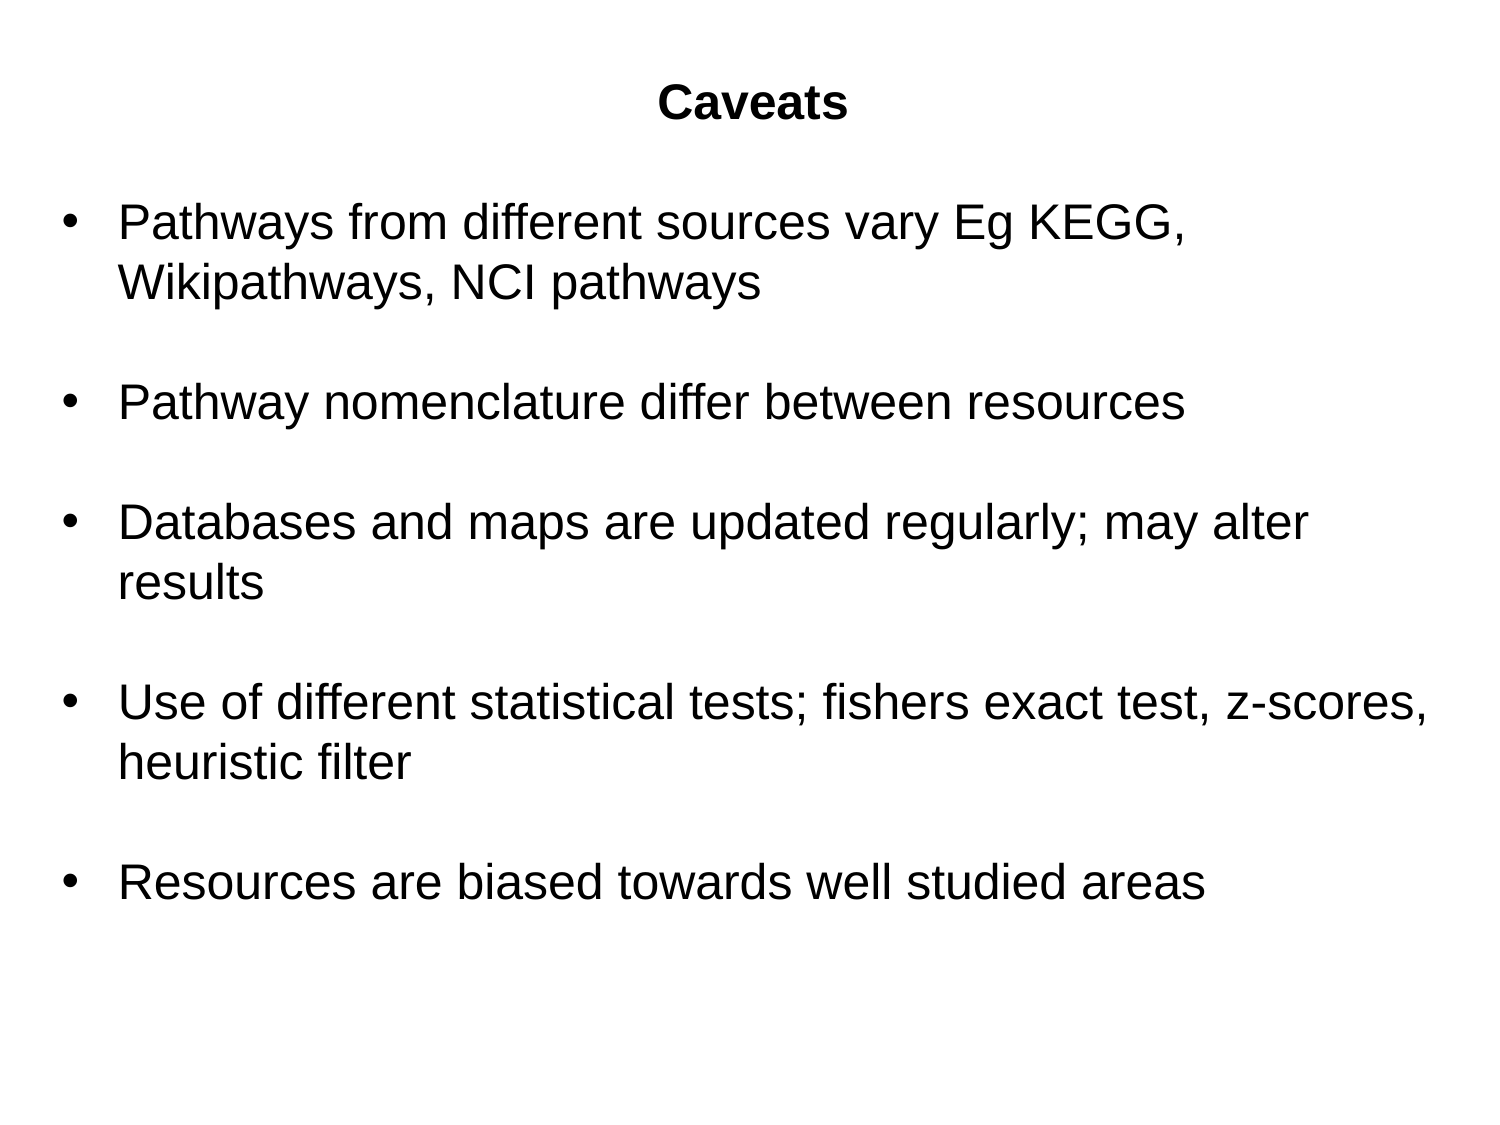

Caveats

Pathways from different sources vary Eg KEGG,
    Wikipathways, NCI pathways

Pathway nomenclature differ between resources

Databases and maps are updated regularly; may alter
    results

Use of different statistical tests; fishers exact test, z-scores,
    heuristic filter

Resources are biased towards well studied areas